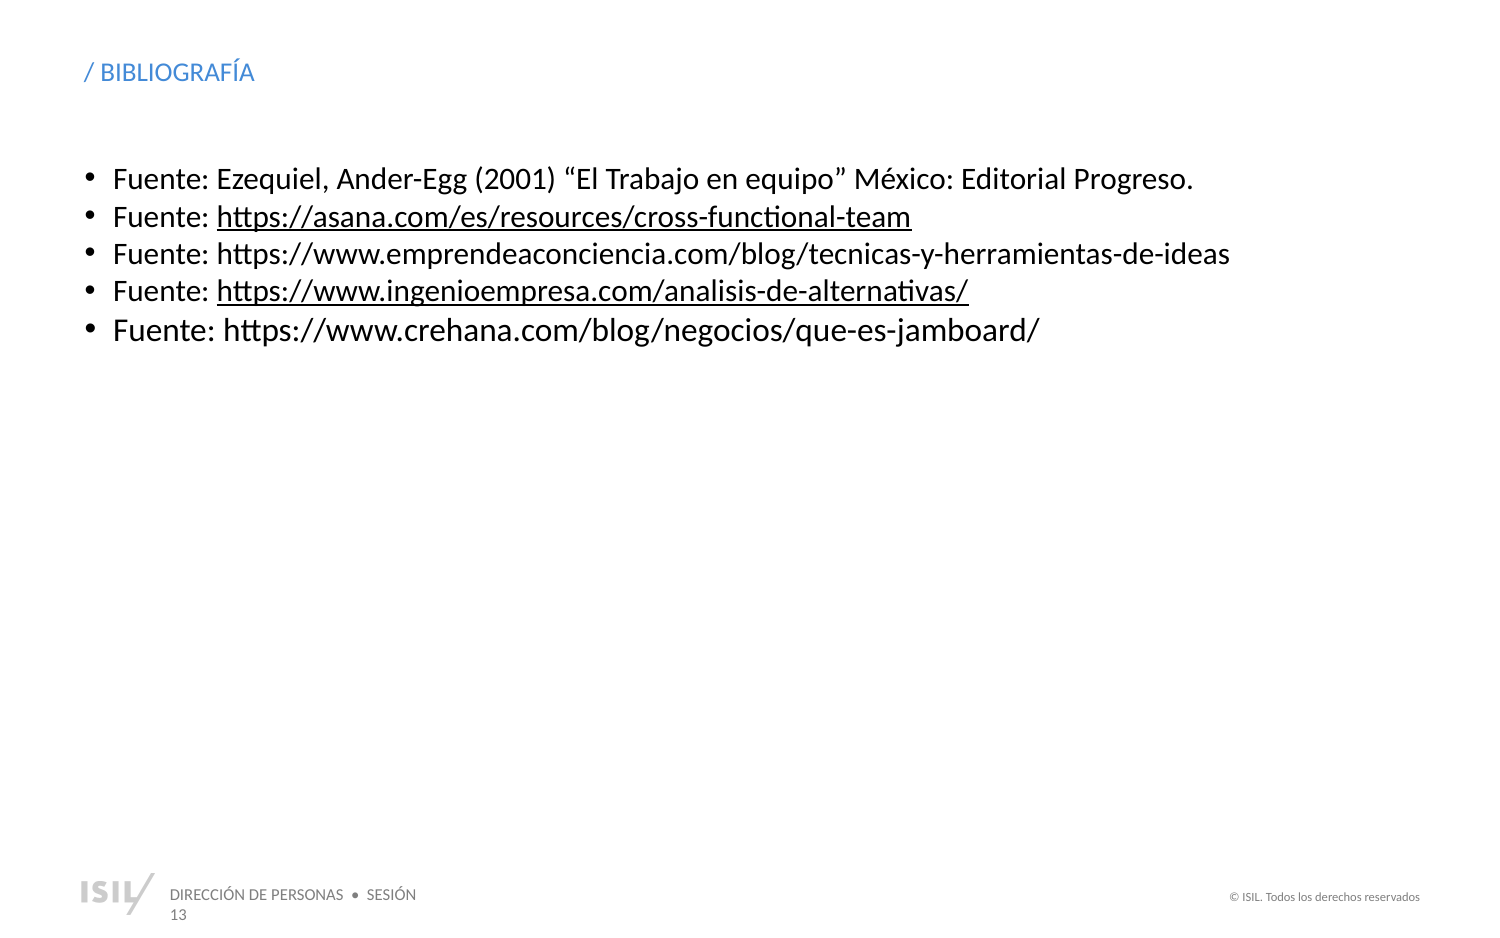

/ BIBLIOGRAFÍA
Fuente: Ezequiel, Ander-Egg (2001) “El Trabajo en equipo” México: Editorial Progreso.
Fuente: https://asana.com/es/resources/cross-functional-team
Fuente: https://www.emprendeaconciencia.com/blog/tecnicas-y-herramientas-de-ideas
Fuente: https://www.ingenioempresa.com/analisis-de-alternativas/
Fuente: https://www.crehana.com/blog/negocios/que-es-jamboard/